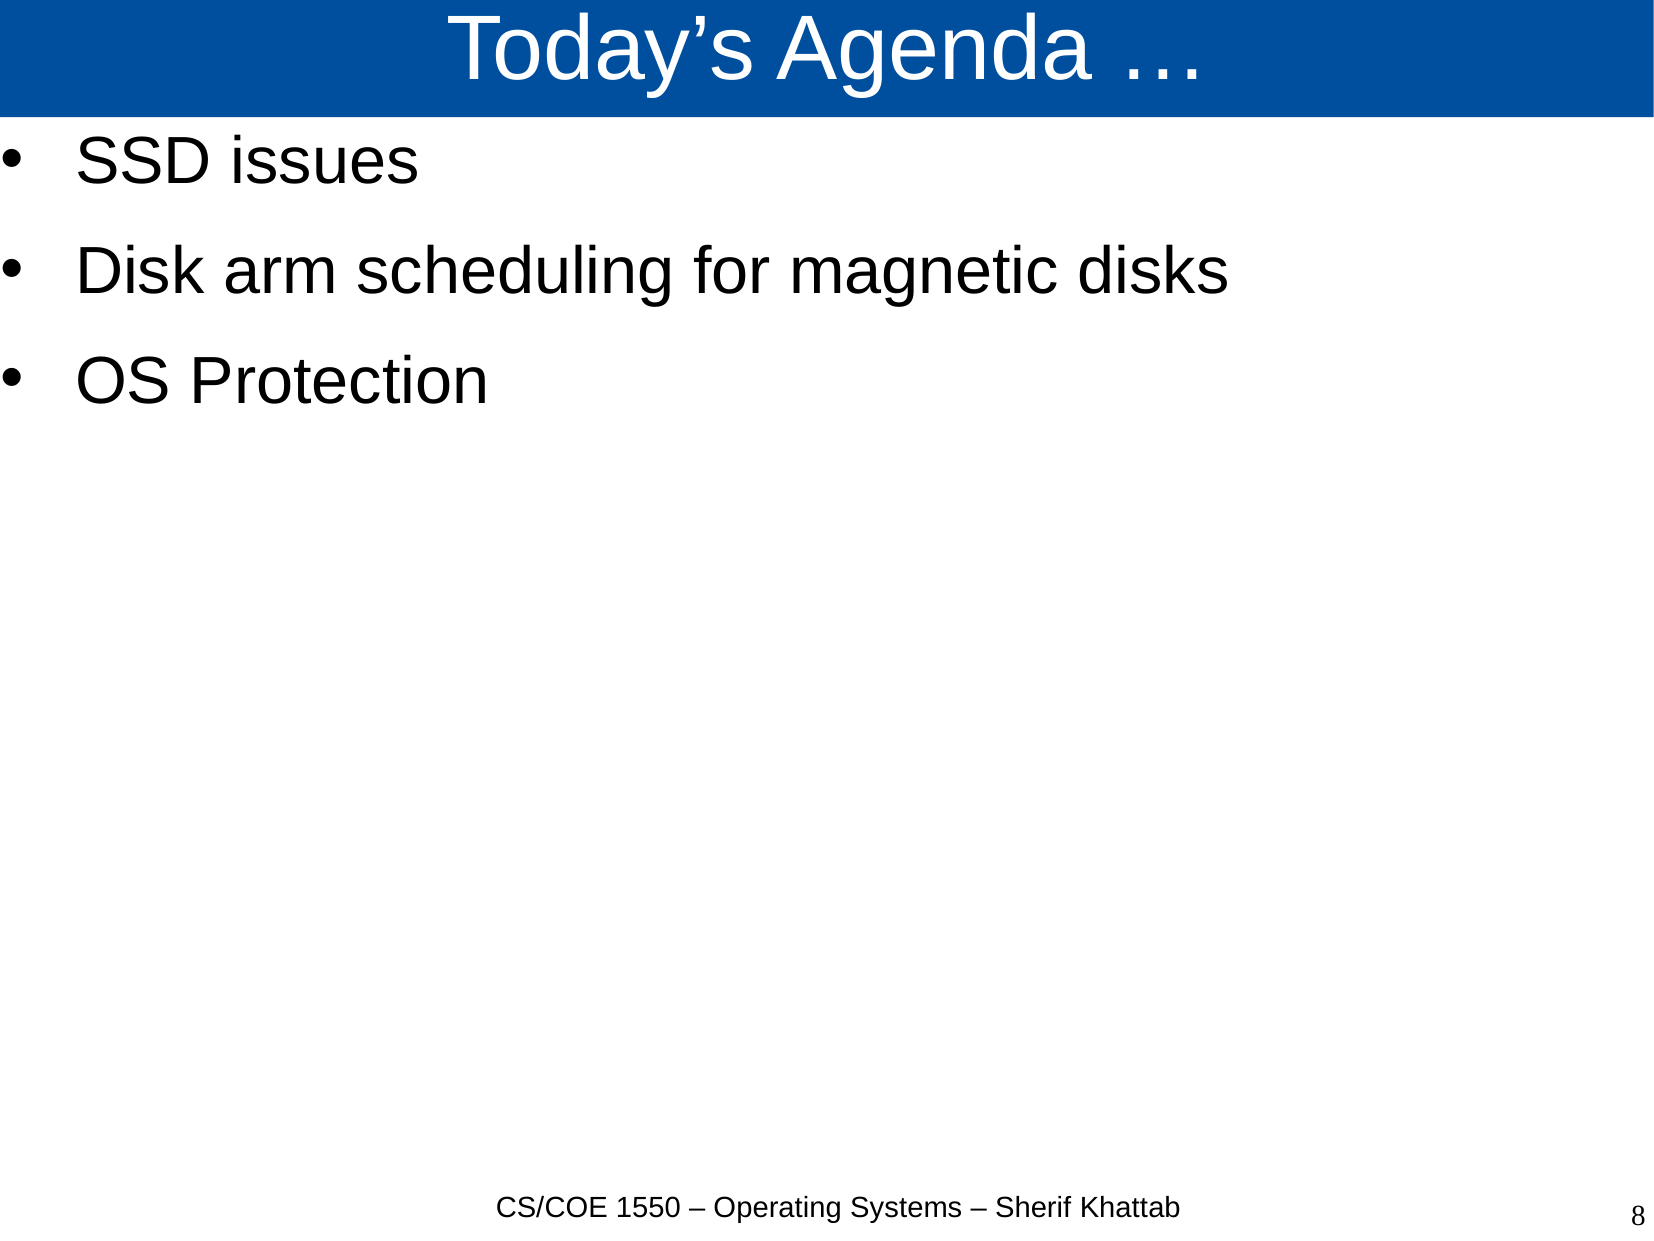

# Today’s Agenda …
SSD issues
Disk arm scheduling for magnetic disks
OS Protection
CS/COE 1550 – Operating Systems – Sherif Khattab
8